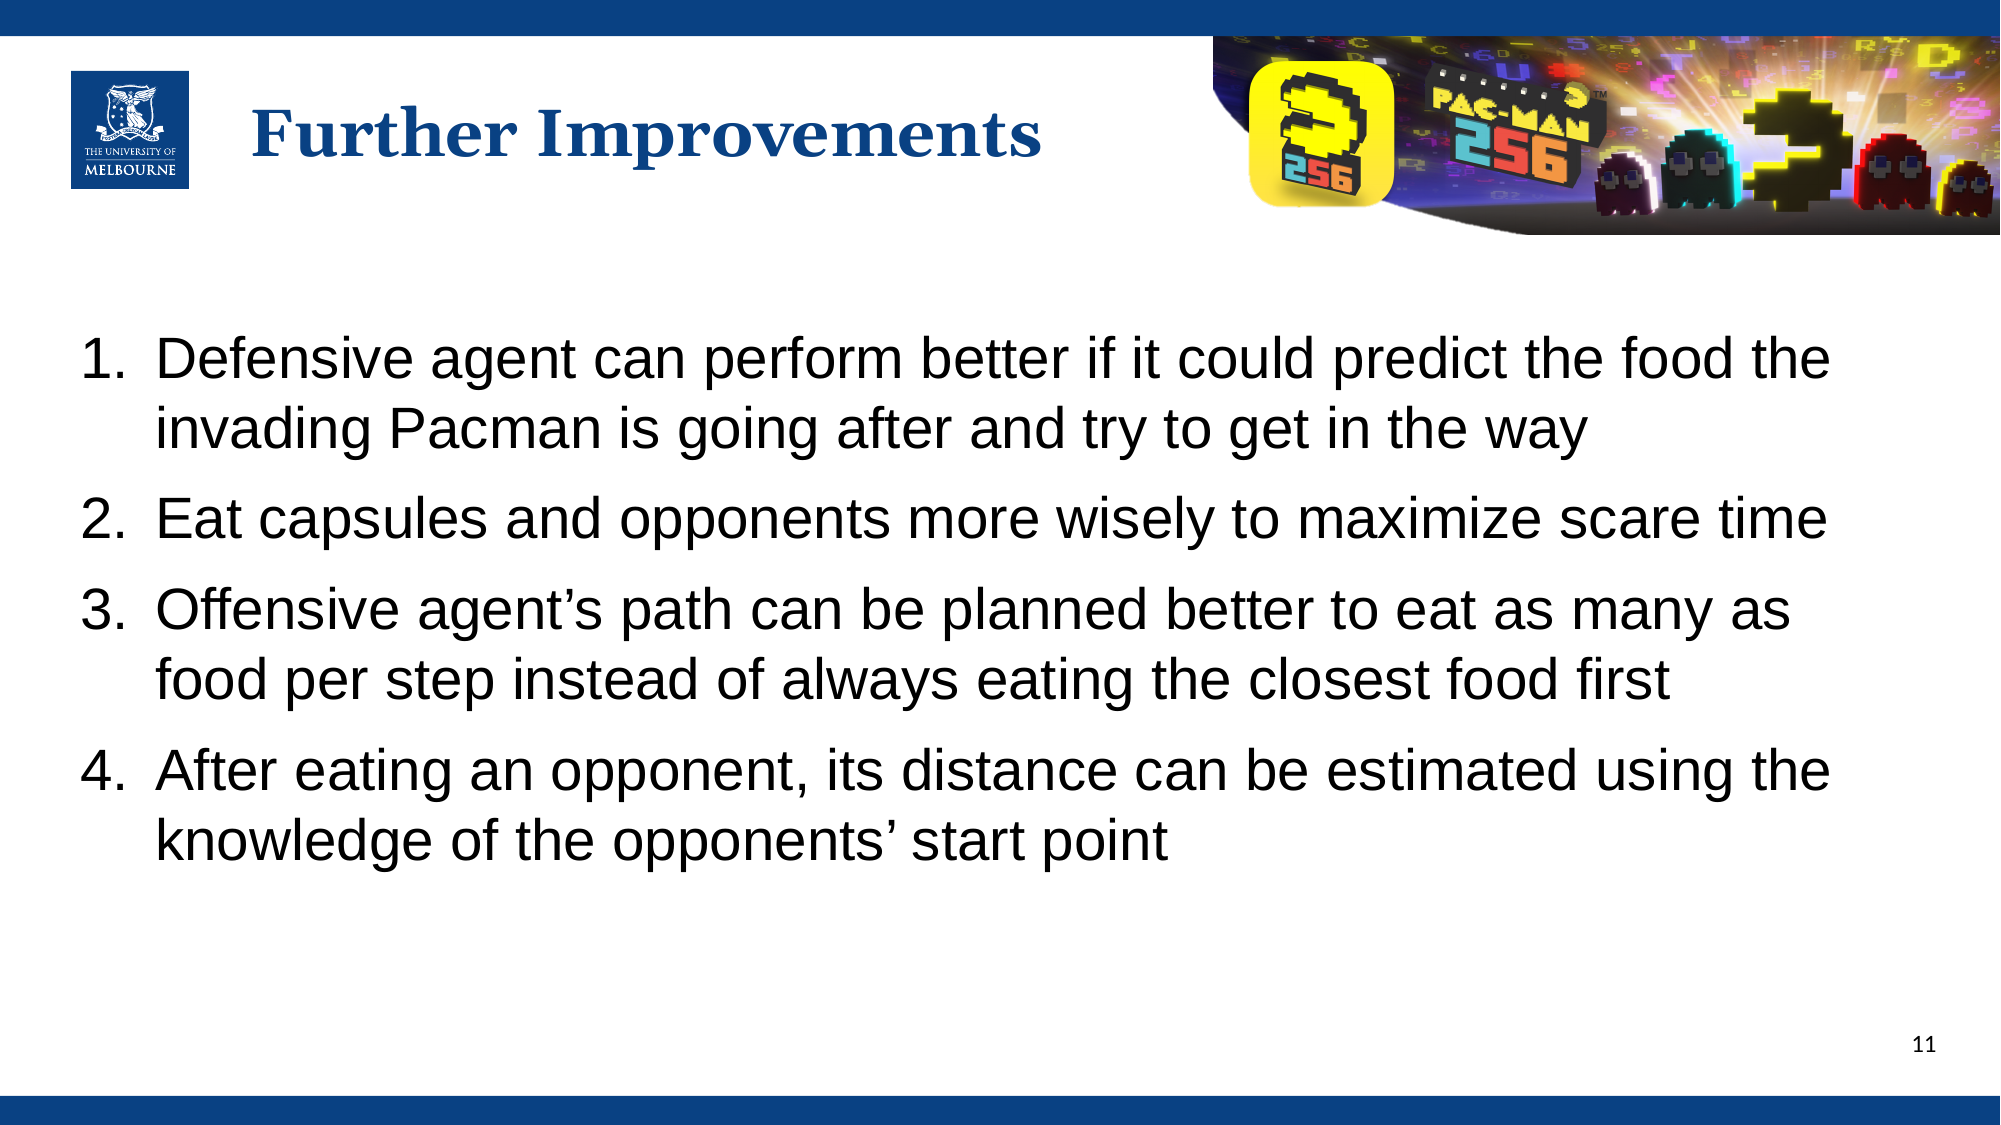

# Further Improvements
Defensive agent can perform better if it could predict the food the invading Pacman is going after and try to get in the way
Eat capsules and opponents more wisely to maximize scare time
Offensive agent’s path can be planned better to eat as many as food per step instead of always eating the closest food first
After eating an opponent, its distance can be estimated using the knowledge of the opponents’ start point
11